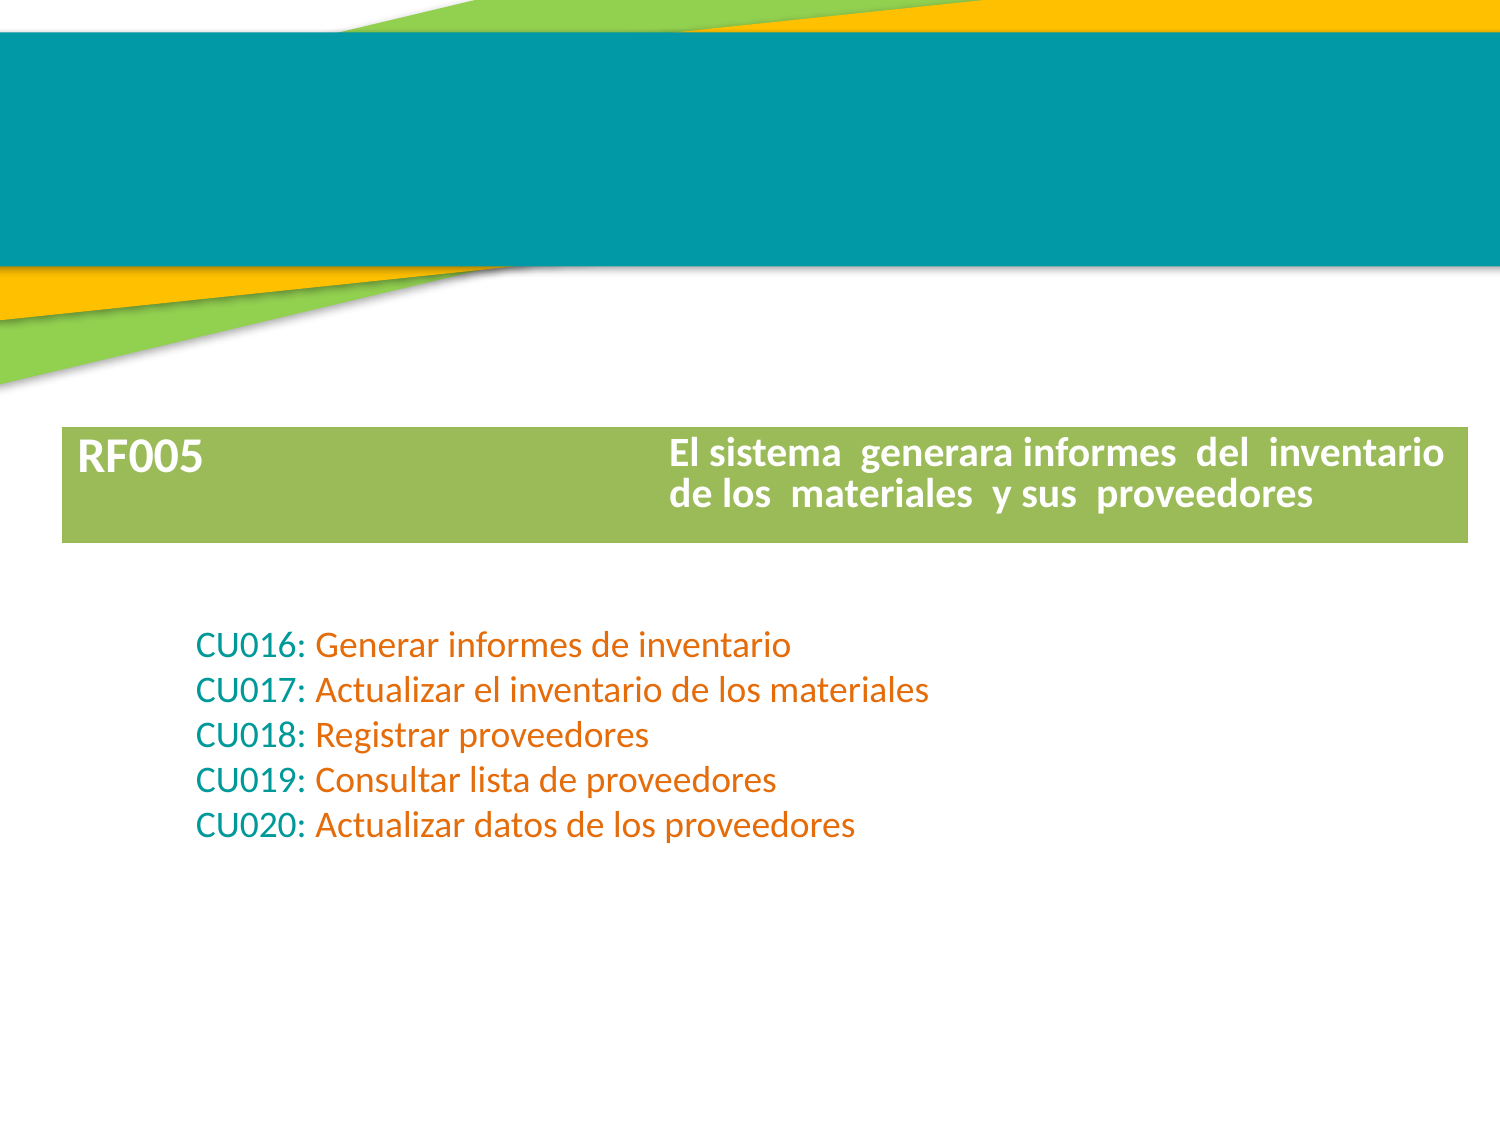

| RF005 | El sistema generara informes del inventario de los materiales y sus proveedores |
| --- | --- |
CU016: Generar informes de inventario
CU017: Actualizar el inventario de los materiales
CU018: Registrar proveedores
CU019: Consultar lista de proveedores
CU020: Actualizar datos de los proveedores